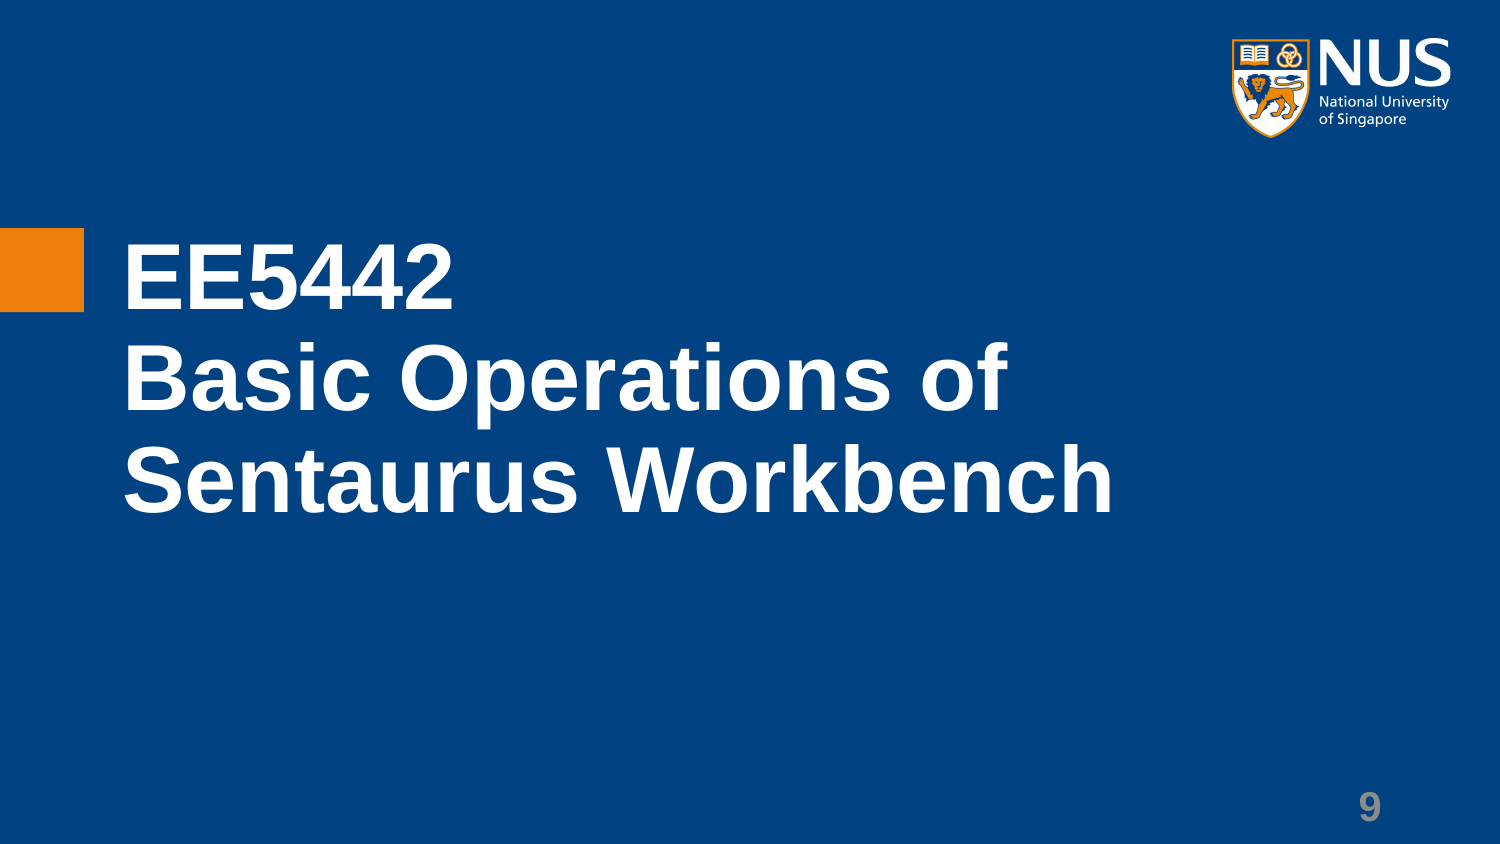

# EE5442 Basic Operations of Sentaurus Workbench
9